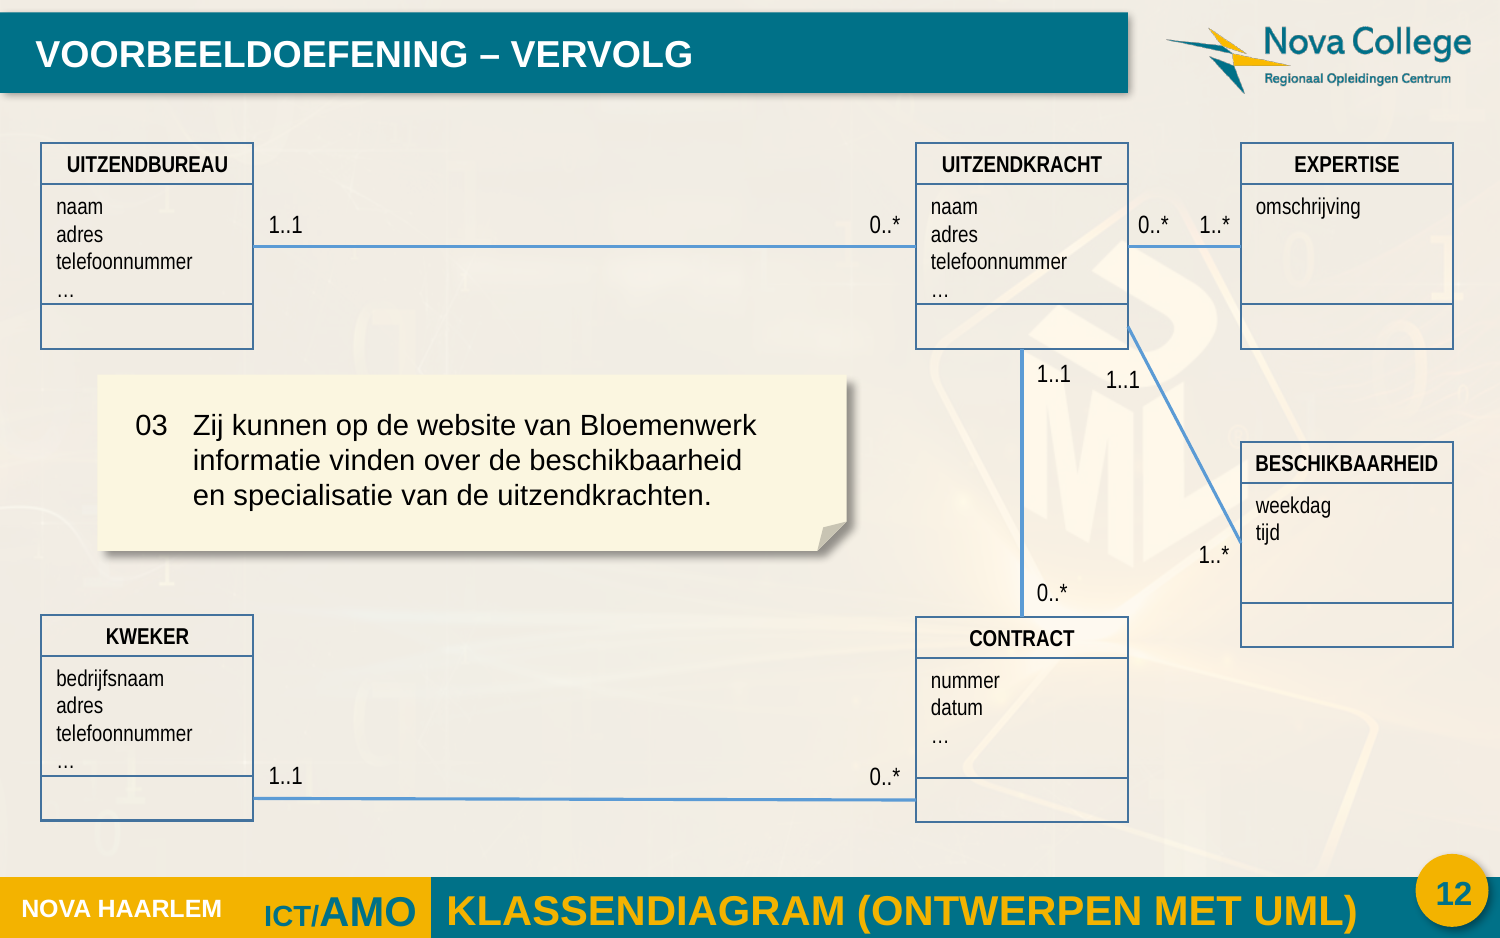

VOORBEELDOEFENING – VERVOLG
UITZENDBUREAU
naam
adres
telefoonnummer
…

UITZENDKRACHT
naam
adres
telefoonnummer
…

EXPERTISE
omschrijving

1..1
0..*
0..*
1..*
1..1
1..1

03	Zij kunnen op de website van Bloemenwerk informatie vinden over de beschikbaarheid en specialisatie van de uitzendkrachten.
BESCHIKBAARHEID
weekdag
tijd

1..*
0..*
KWEKER
bedrijfsnaam
adres
telefoonnummer
…

CONTRACT
nummer
datum
…

1..1
0..*